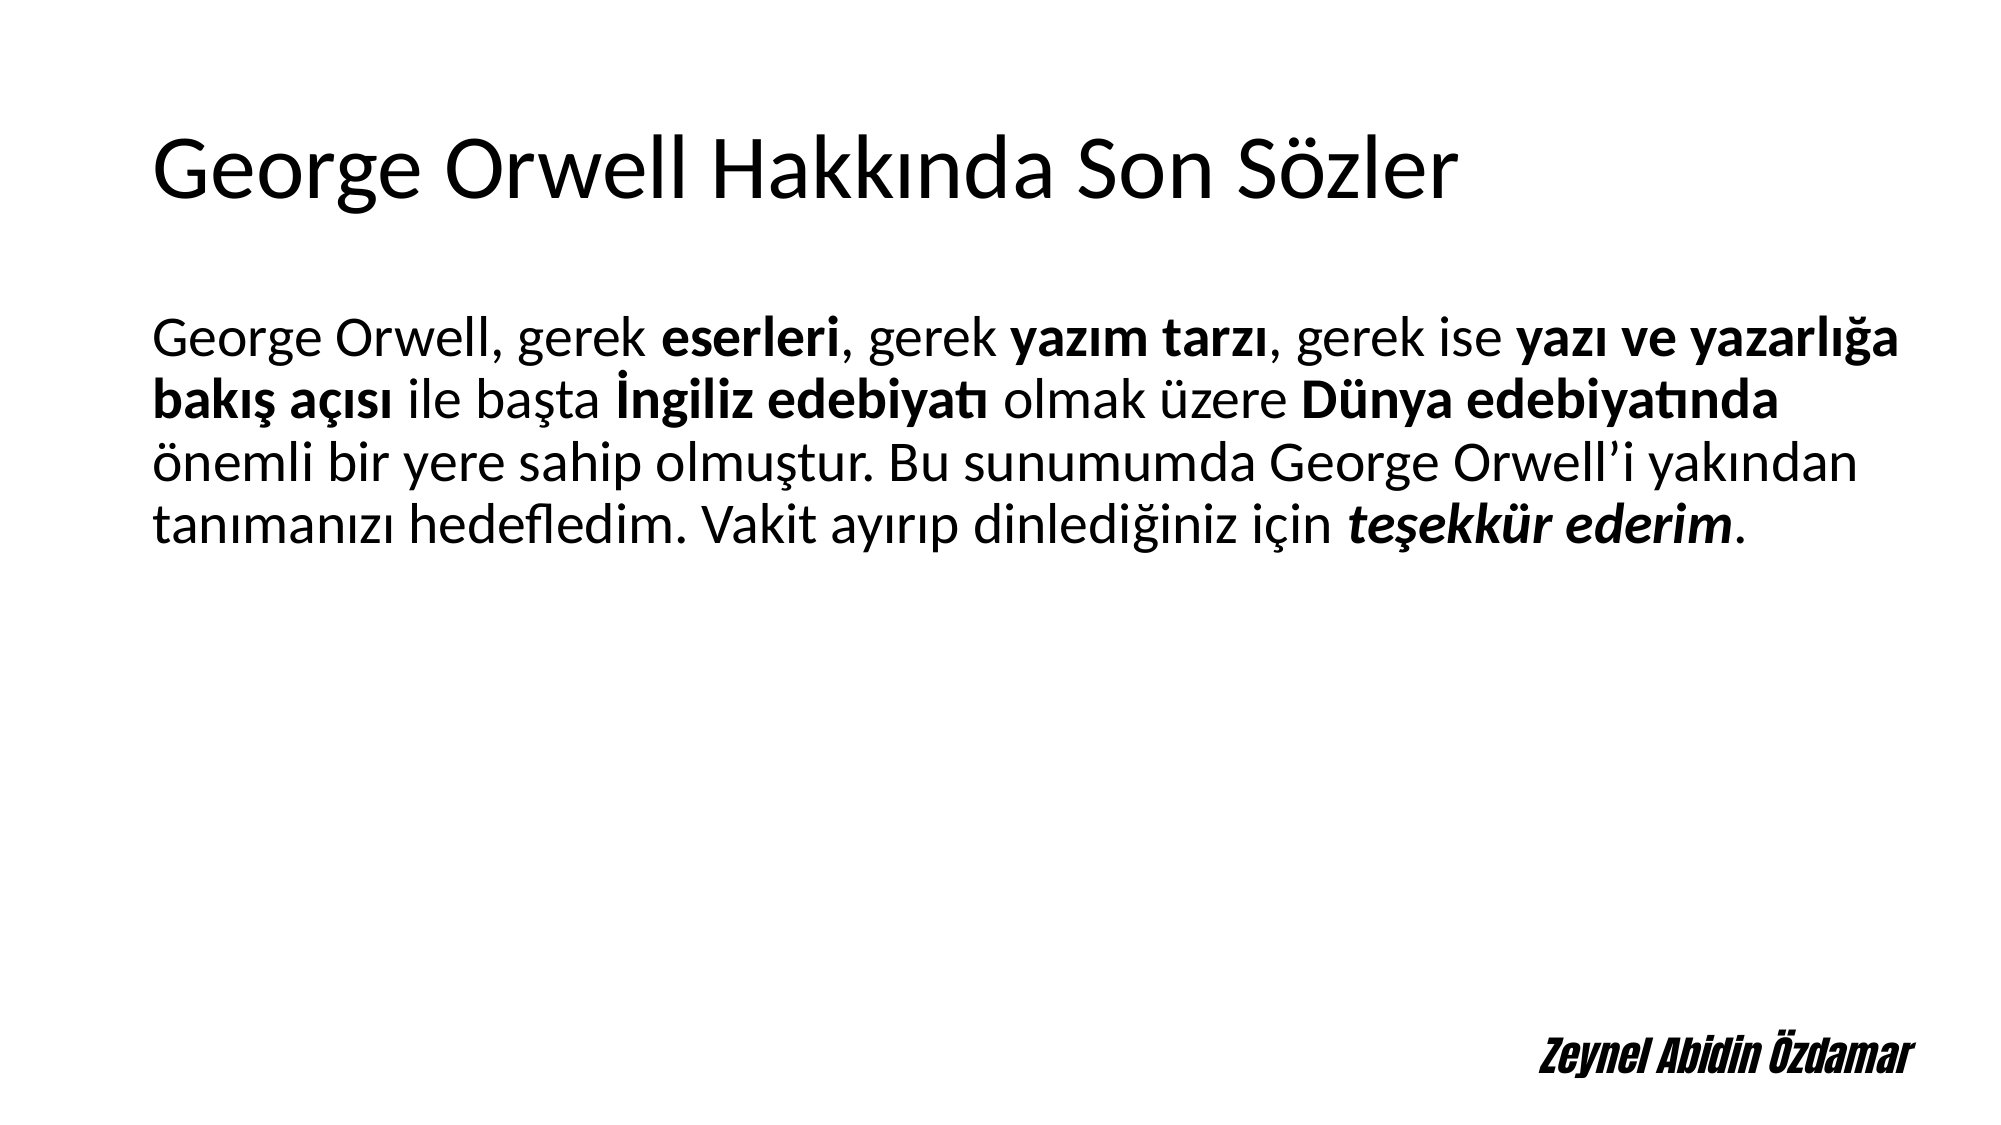

# George Orwell Hakkında Son Sözler
George Orwell, gerek eserleri, gerek yazım tarzı, gerek ise yazı ve yazarlığa bakış açısı ile başta İngiliz edebiyatı olmak üzere Dünya edebiyatında önemli bir yere sahip olmuştur. Bu sunumumda George Orwell’i yakından tanımanızı hedefledim. Vakit ayırıp dinlediğiniz için teşekkür ederim.

Zeynel Abidin Özdamar